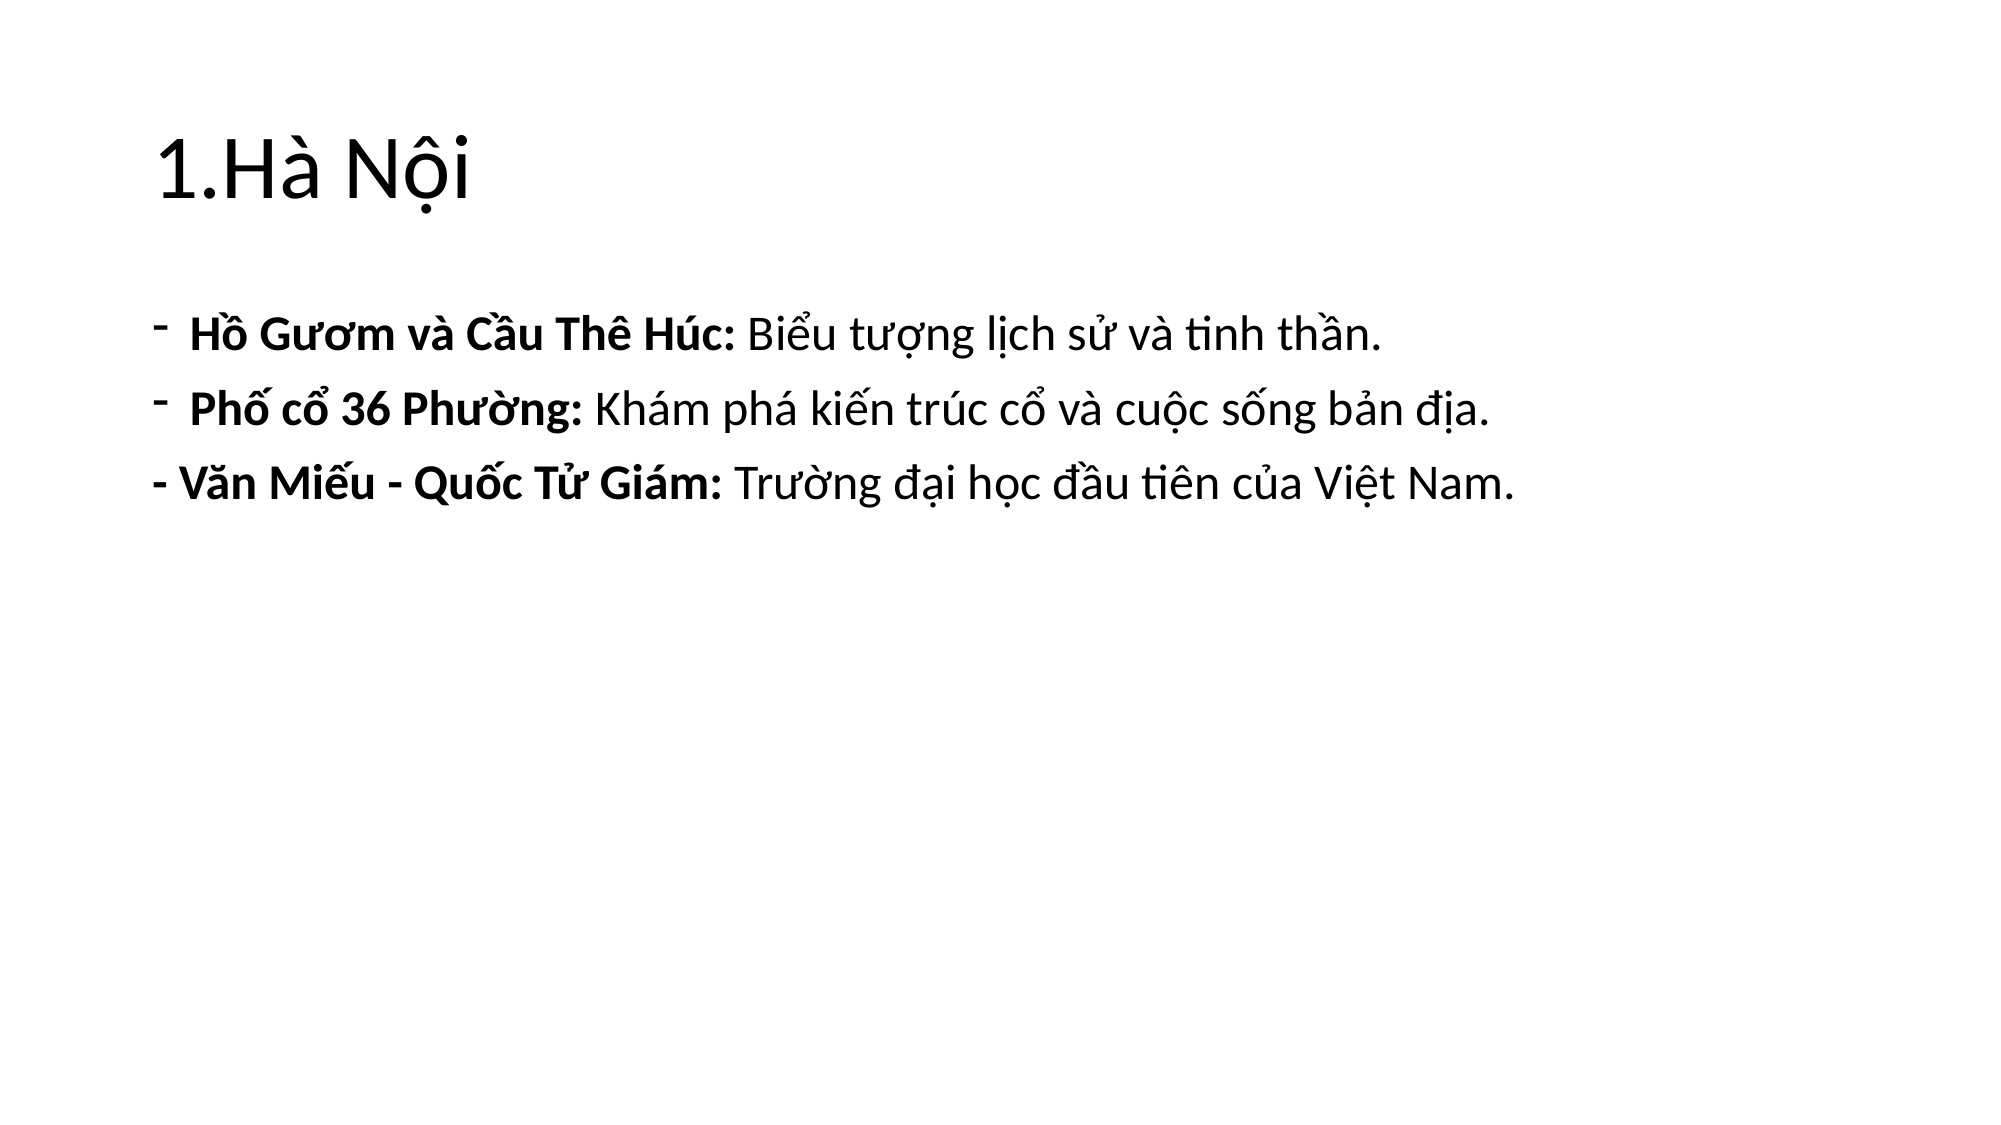

# 1.Hà Nội
Hồ Gươm và Cầu Thê Húc: Biểu tượng lịch sử và tinh thần.
Phố cổ 36 Phường: Khám phá kiến trúc cổ và cuộc sống bản địa.
- Văn Miếu - Quốc Tử Giám: Trường đại học đầu tiên của Việt Nam.